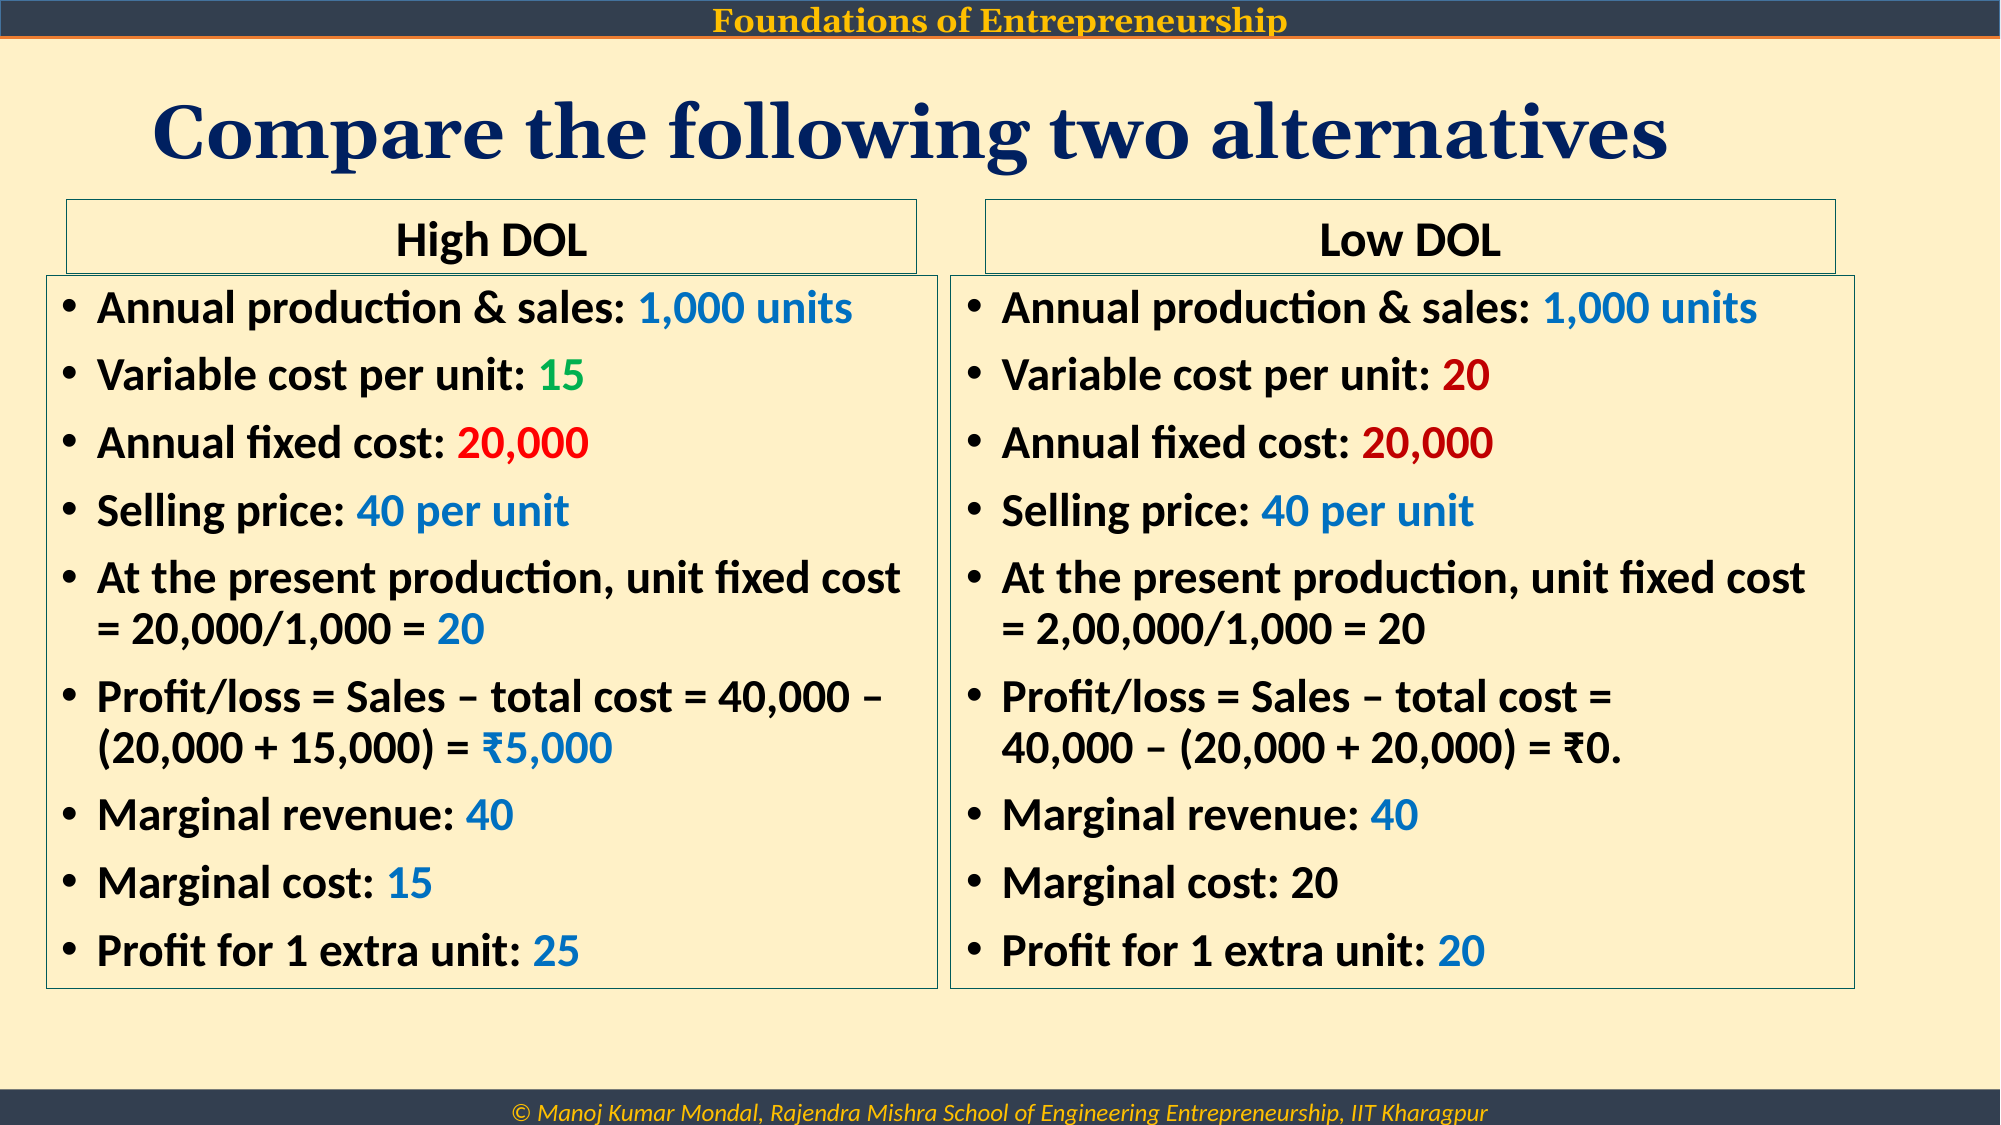

# Compare the following two alternatives
Low DOL
High DOL
Annual production & sales: 1,000 units
Variable cost per unit: 15
Annual fixed cost: 20,000
Selling price: 40 per unit
At the present production, unit fixed cost = 20,000/1,000 = 20
Profit/loss = Sales – total cost = 40,000 – (20,000 + 15,000) = ₹5,000
Marginal revenue: 40
Marginal cost: 15
Profit for 1 extra unit: 25

Annual production & sales: 1,000 units
Variable cost per unit: 20
Annual fixed cost: 20,000
Selling price: 40 per unit
At the present production, unit fixed cost = 2,00,000/1,000 = 20
Profit/loss = Sales – total cost =
40,000 – (20,000 + 20,000) = ₹0.
Marginal revenue: 40
Marginal cost: 20
Profit for 1 extra unit: 20